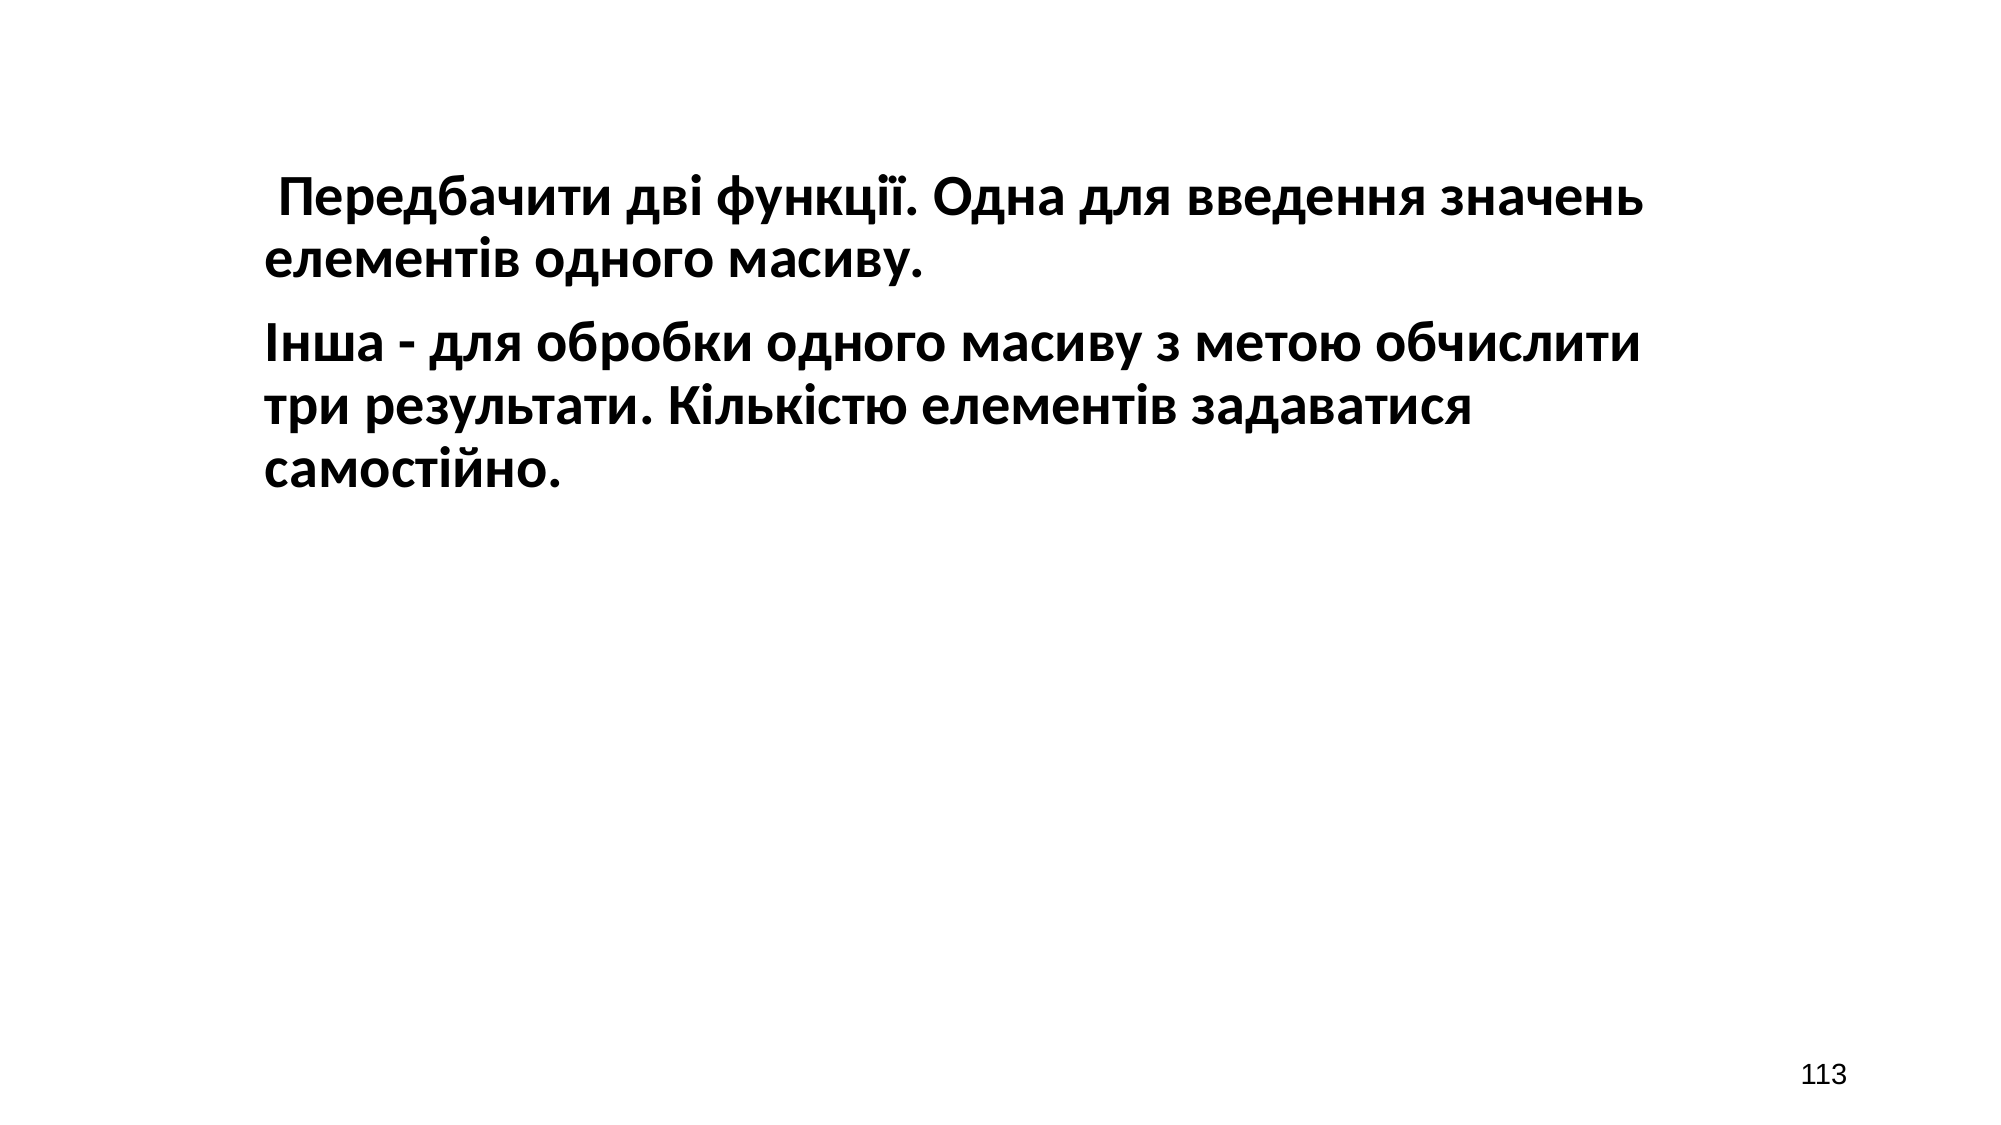

Передбачити дві функції. Одна для введення значень елементів одного масиву.
Інша - для обробки одного масиву з метою обчислити три результати. Кількістю елементів задаватися самостійно.
113